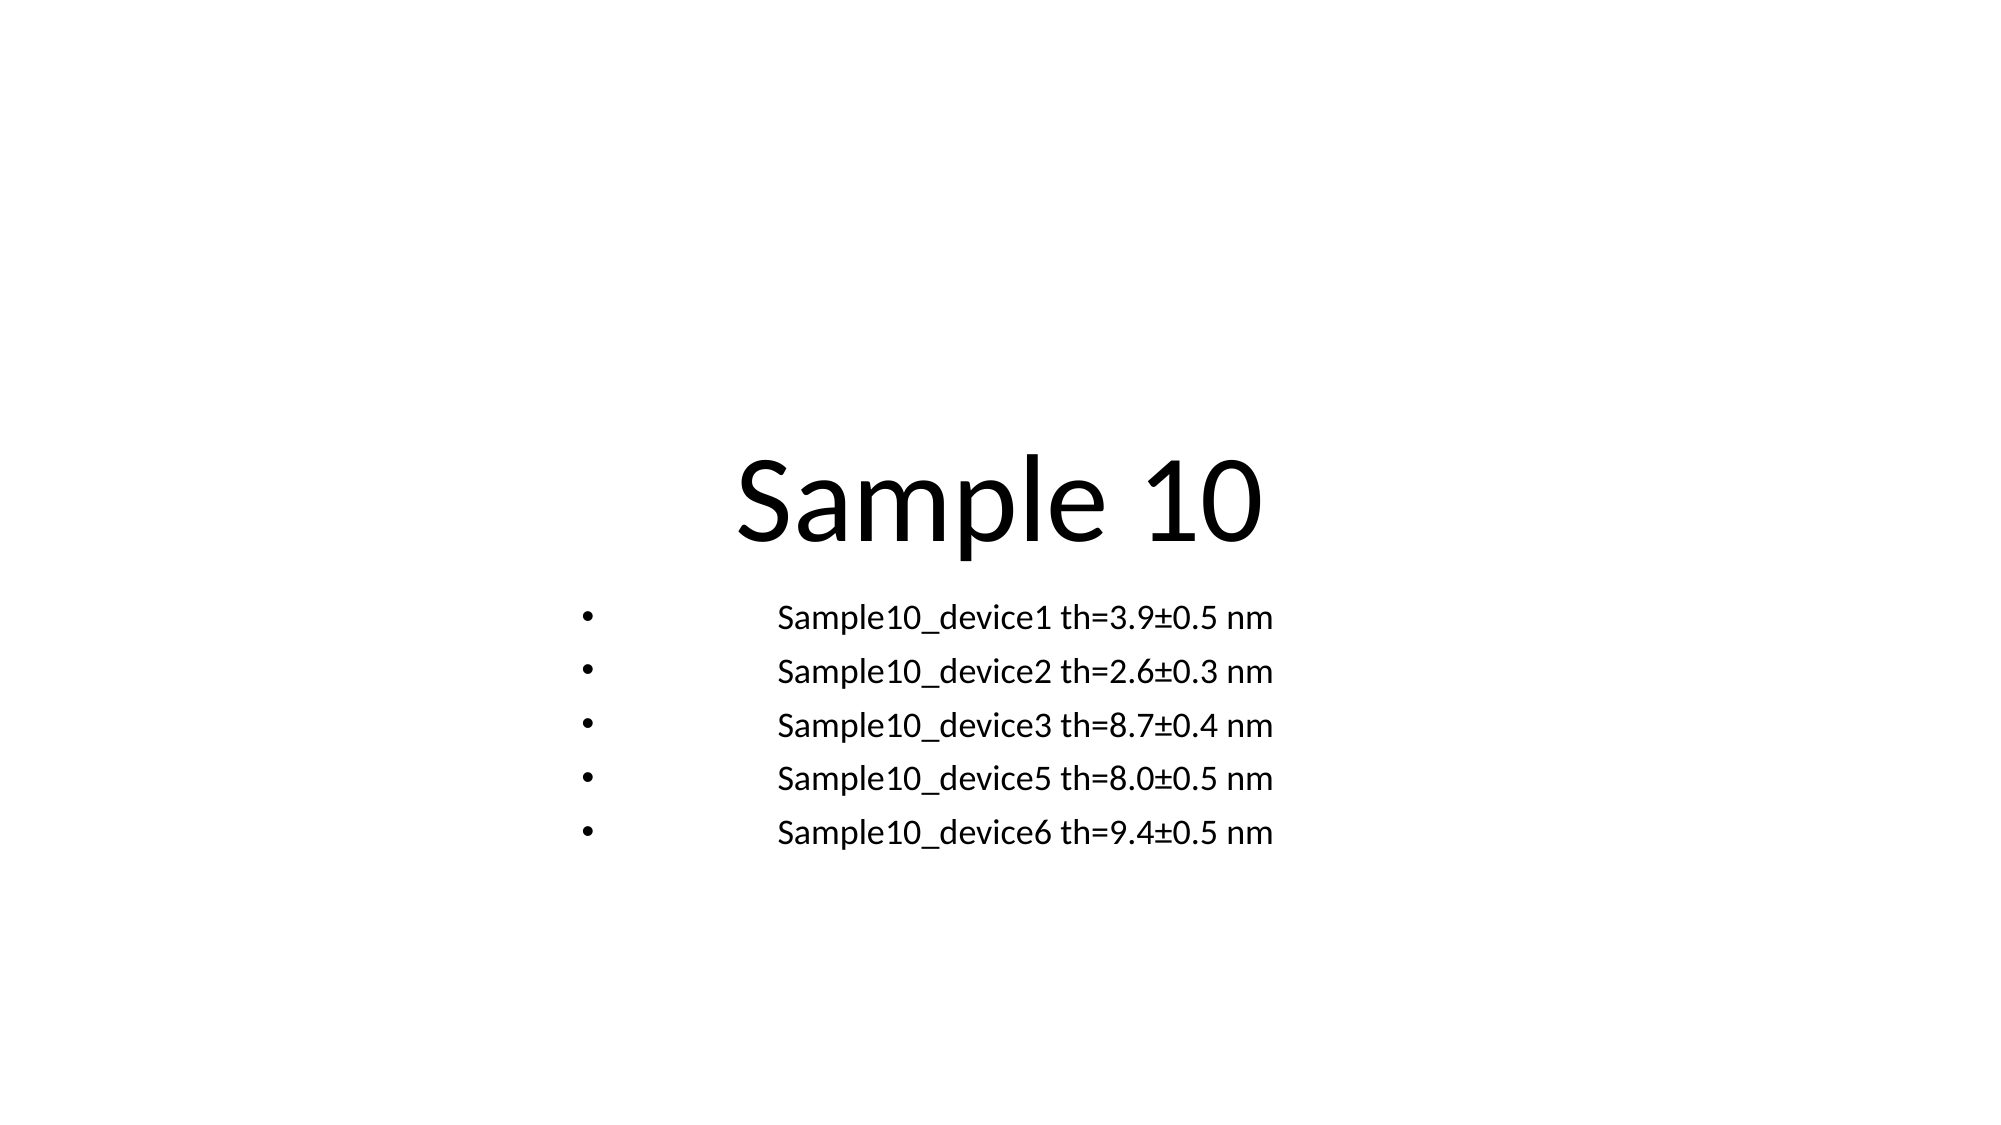

# Sample 10
Sample10_device1 th=3.9±0.5 nm
Sample10_device2 th=2.6±0.3 nm
Sample10_device3 th=8.7±0.4 nm
Sample10_device5 th=8.0±0.5 nm
Sample10_device6 th=9.4±0.5 nm